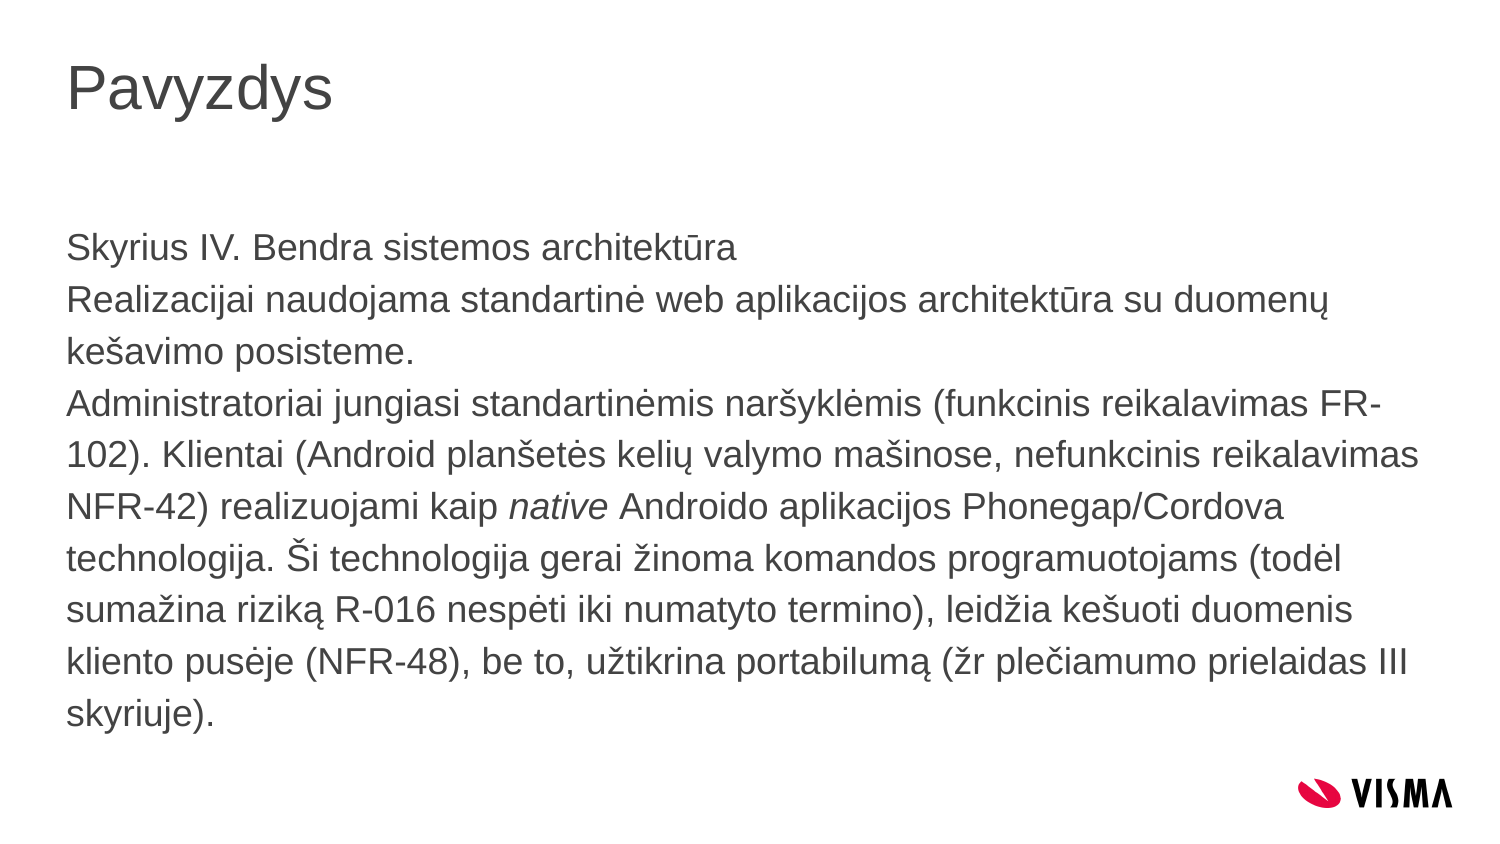

# Pavyzdys
Skyrius IV. Bendra sistemos architektūra
Realizacijai naudojama standartinė web aplikacijos architektūra su duomenų kešavimo posisteme.
Administratoriai jungiasi standartinėmis naršyklėmis (funkcinis reikalavimas FR-102). Klientai (Android planšetės kelių valymo mašinose, nefunkcinis reikalavimas NFR-42) realizuojami kaip native Androido aplikacijos Phonegap/Cordova technologija. Ši technologija gerai žinoma komandos programuotojams (todėl sumažina riziką R-016 nespėti iki numatyto termino), leidžia kešuoti duomenis kliento pusėje (NFR-48), be to, užtikrina portabilumą (žr plečiamumo prielaidas III skyriuje).